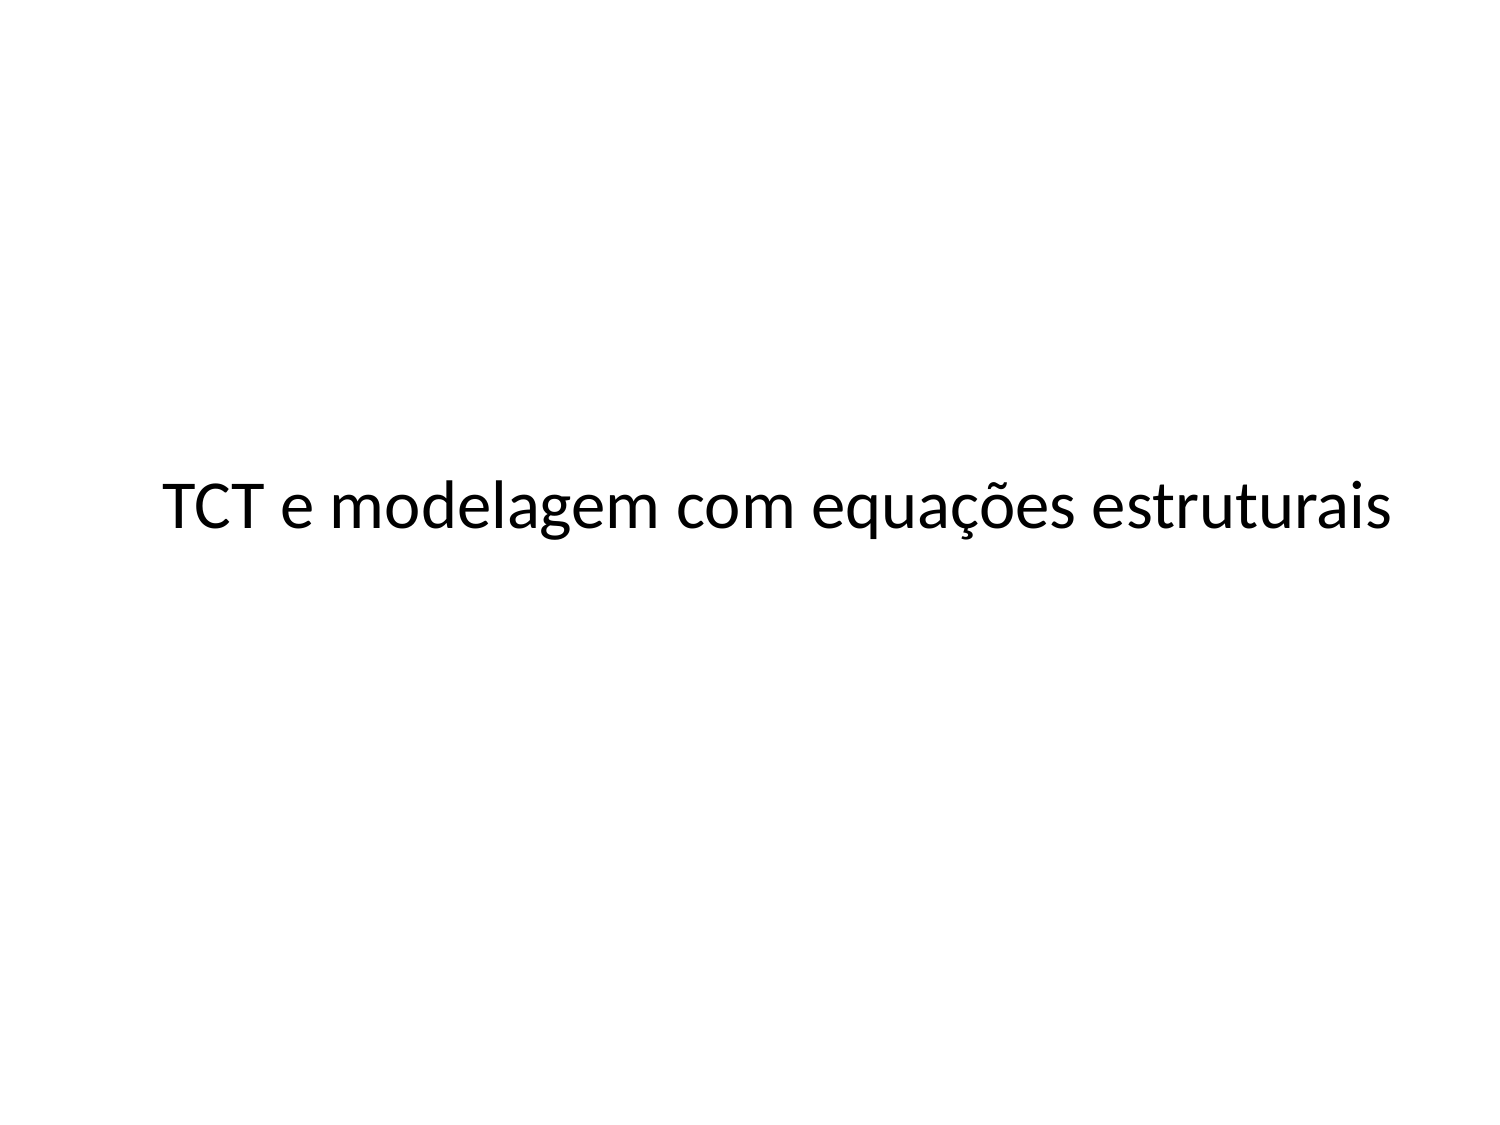

# TCT e modelagem com equações estruturais